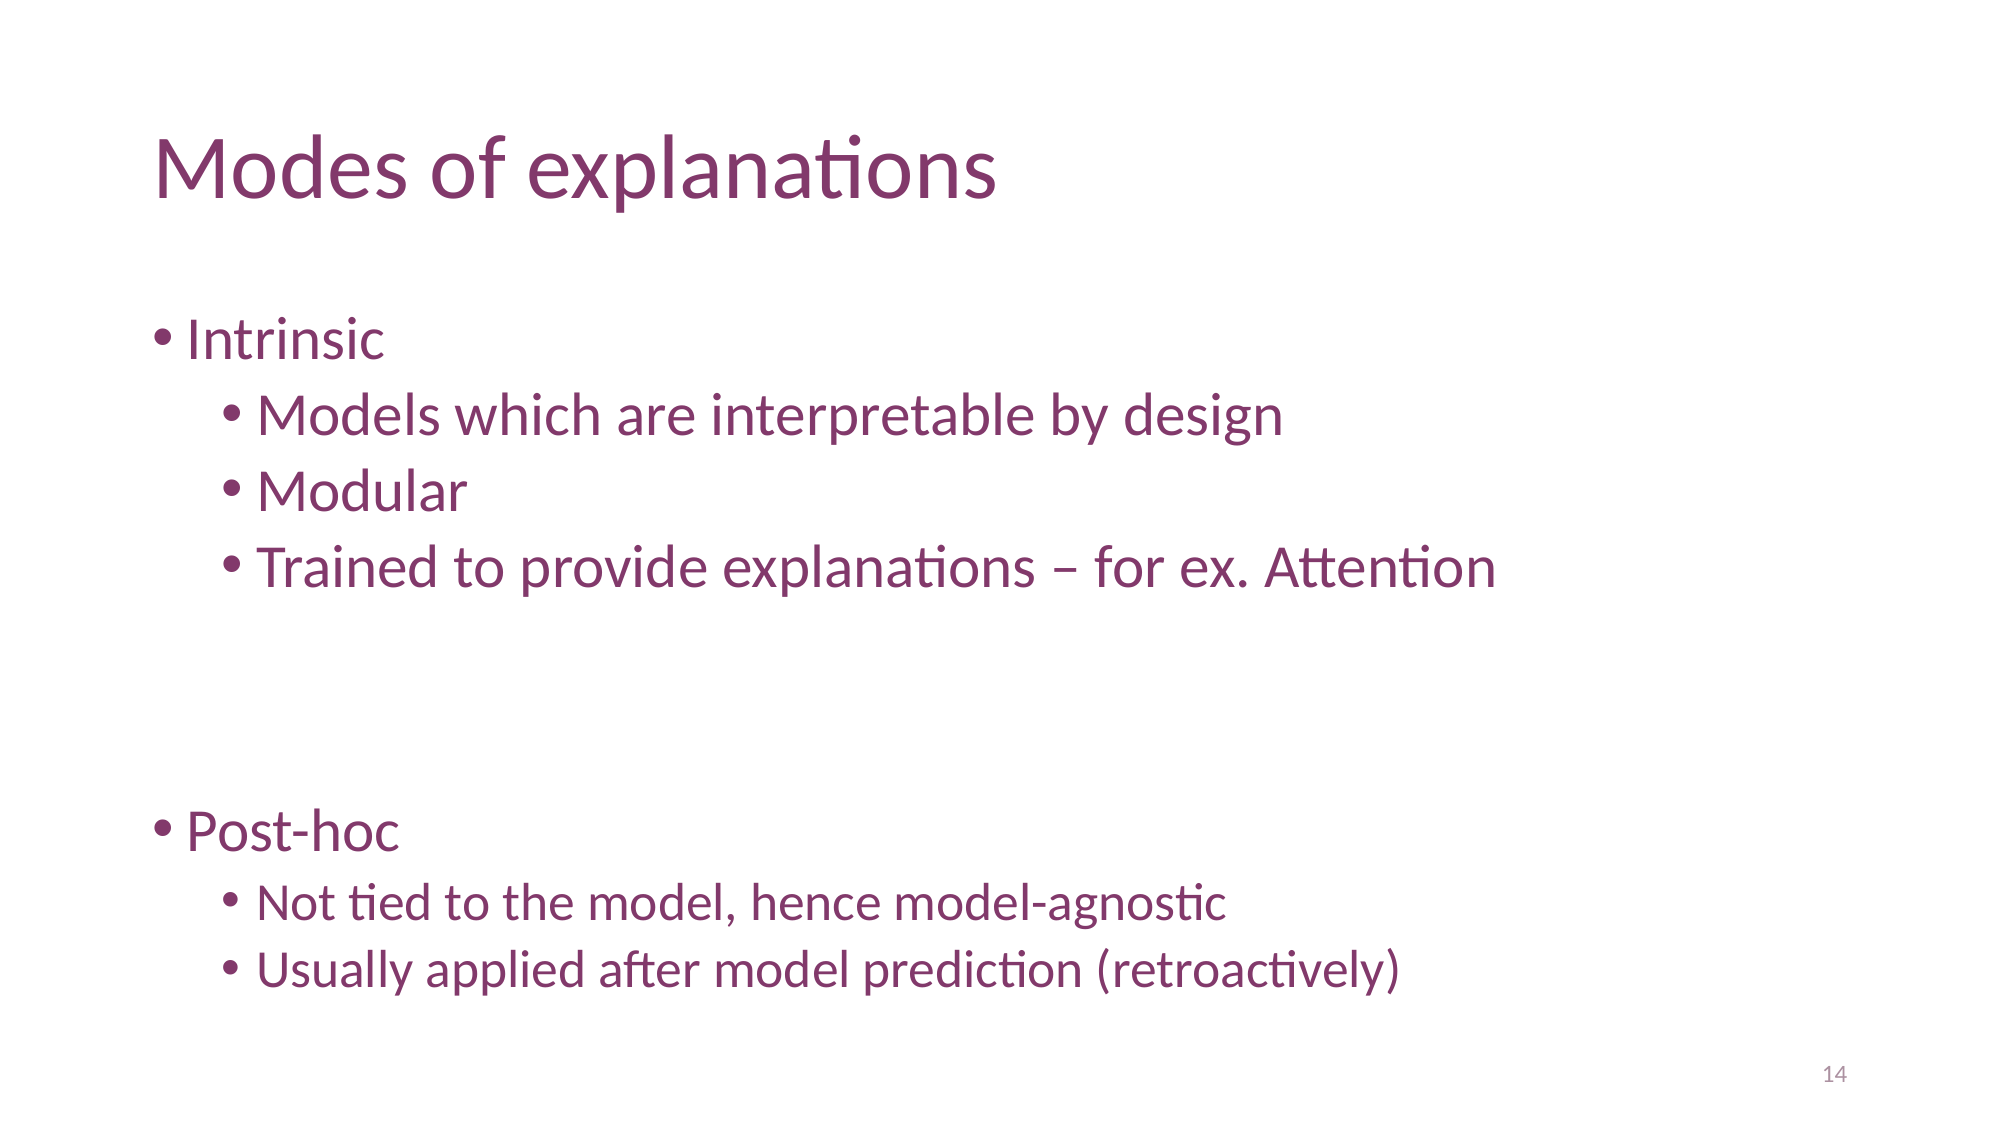

# Modes of explanations
Intrinsic
Models which are interpretable by design
Modular
Trained to provide explanations – for ex. Attention

Post-hoc
Not tied to the model, hence model-agnostic
Usually applied after model prediction (retroactively)
14